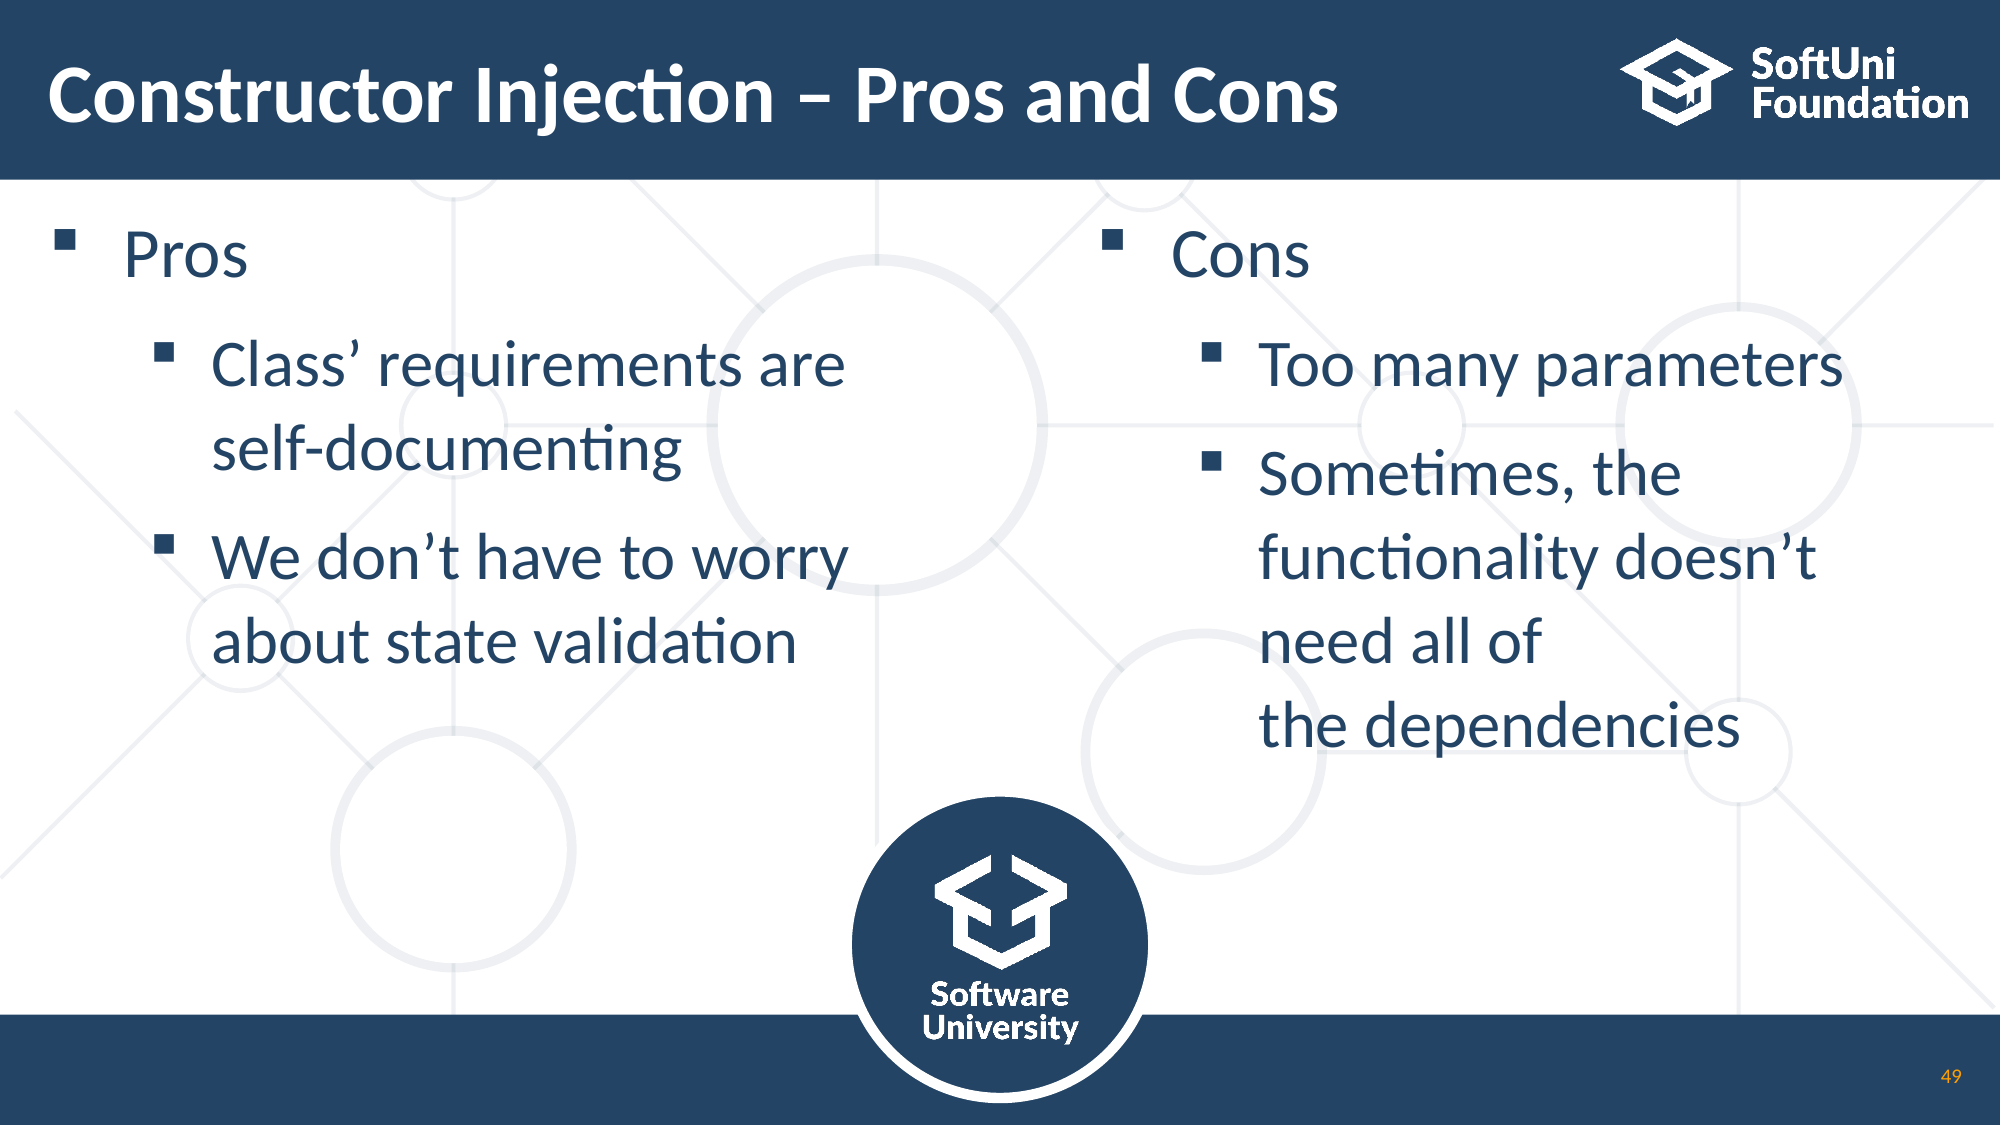

# Constructor Injection – Pros and Cons
Pros
Class’ requirements are
self-documenting
We don’t have to worry
about state validation

Cons
Too many parameters
Sometimes, the
functionality doesn’t
need all of
the dependencies

49